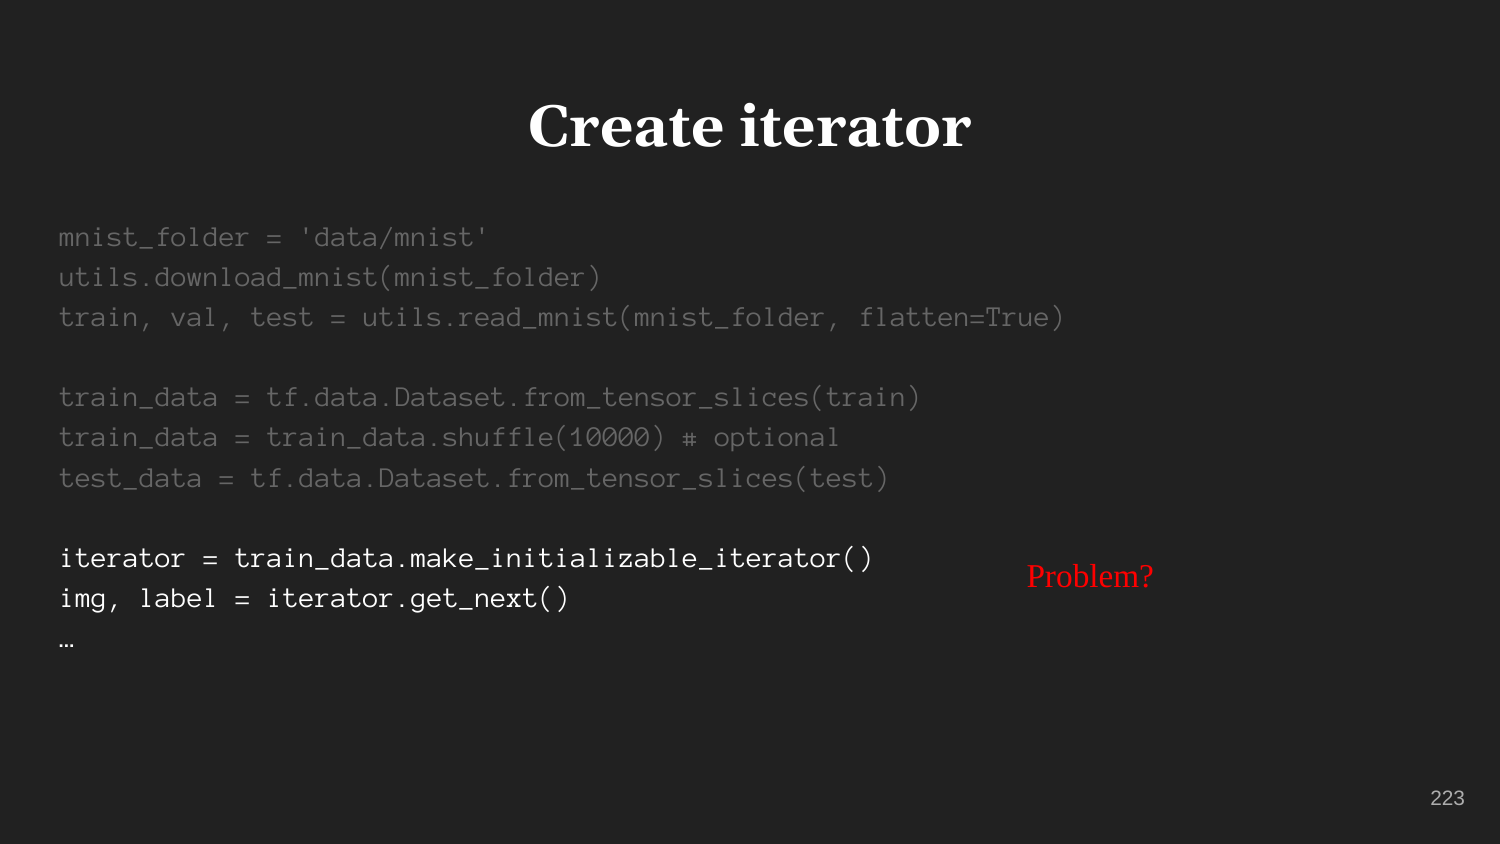

# Create iterator
mnist_folder = 'data/mnist'
utils.download_mnist(mnist_folder)
train, val, test = utils.read_mnist(mnist_folder, flatten=True)

train_data = tf.data.Dataset.from_tensor_slices(train)
train_data = train_data.shuffle(10000) # optional
test_data = tf.data.Dataset.from_tensor_slices(test)

iterator = train_data.make_initializable_iterator()
img, label = iterator.get_next()
…

Problem?
223